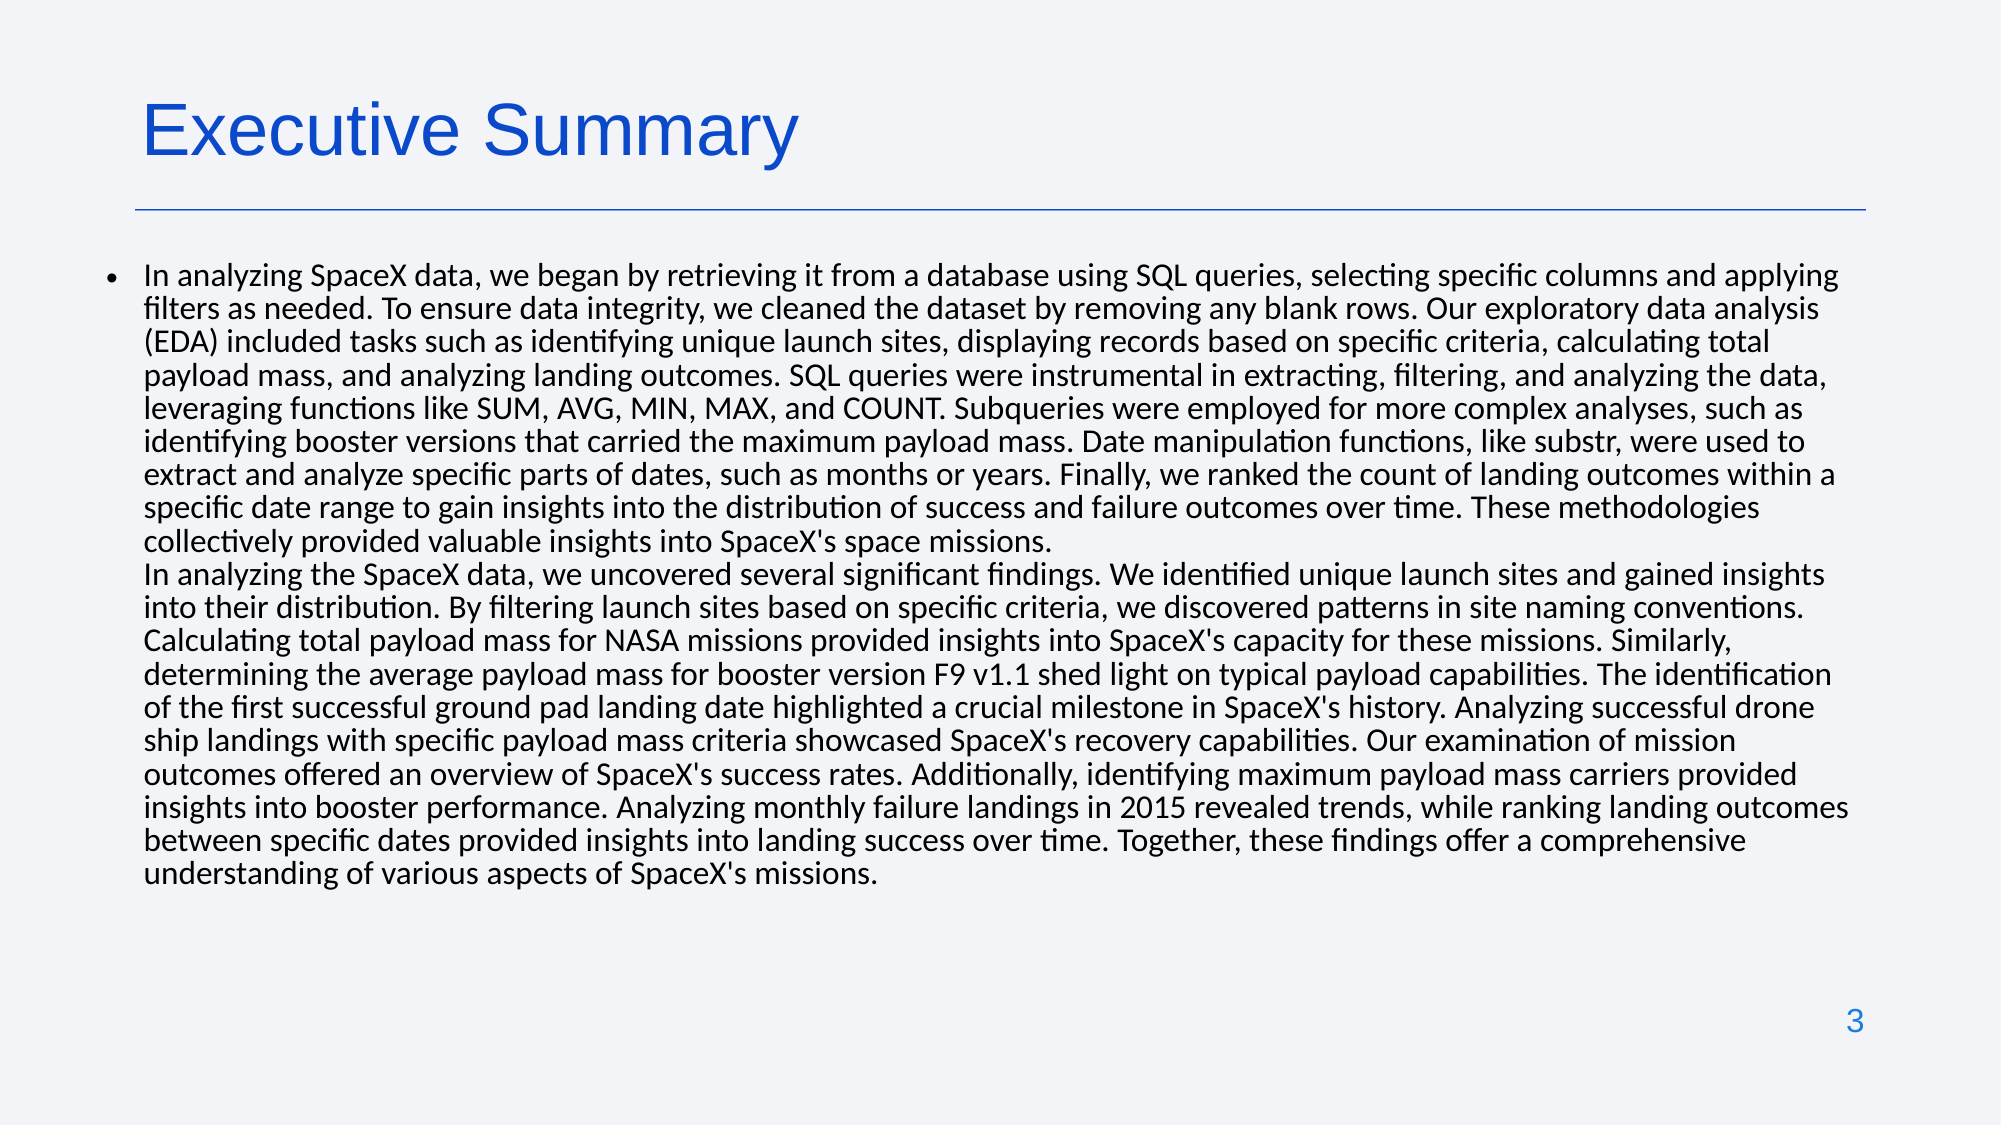

Executive Summary
In analyzing SpaceX data, we began by retrieving it from a database using SQL queries, selecting specific columns and applying filters as needed. To ensure data integrity, we cleaned the dataset by removing any blank rows. Our exploratory data analysis (EDA) included tasks such as identifying unique launch sites, displaying records based on specific criteria, calculating total payload mass, and analyzing landing outcomes. SQL queries were instrumental in extracting, filtering, and analyzing the data, leveraging functions like SUM, AVG, MIN, MAX, and COUNT. Subqueries were employed for more complex analyses, such as identifying booster versions that carried the maximum payload mass. Date manipulation functions, like substr, were used to extract and analyze specific parts of dates, such as months or years. Finally, we ranked the count of landing outcomes within a specific date range to gain insights into the distribution of success and failure outcomes over time. These methodologies collectively provided valuable insights into SpaceX's space missions.
In analyzing the SpaceX data, we uncovered several significant findings. We identified unique launch sites and gained insights into their distribution. By filtering launch sites based on specific criteria, we discovered patterns in site naming conventions. Calculating total payload mass for NASA missions provided insights into SpaceX's capacity for these missions. Similarly, determining the average payload mass for booster version F9 v1.1 shed light on typical payload capabilities. The identification of the first successful ground pad landing date highlighted a crucial milestone in SpaceX's history. Analyzing successful drone ship landings with specific payload mass criteria showcased SpaceX's recovery capabilities. Our examination of mission outcomes offered an overview of SpaceX's success rates. Additionally, identifying maximum payload mass carriers provided insights into booster performance. Analyzing monthly failure landings in 2015 revealed trends, while ranking landing outcomes between specific dates provided insights into landing success over time. Together, these findings offer a comprehensive understanding of various aspects of SpaceX's missions.
3